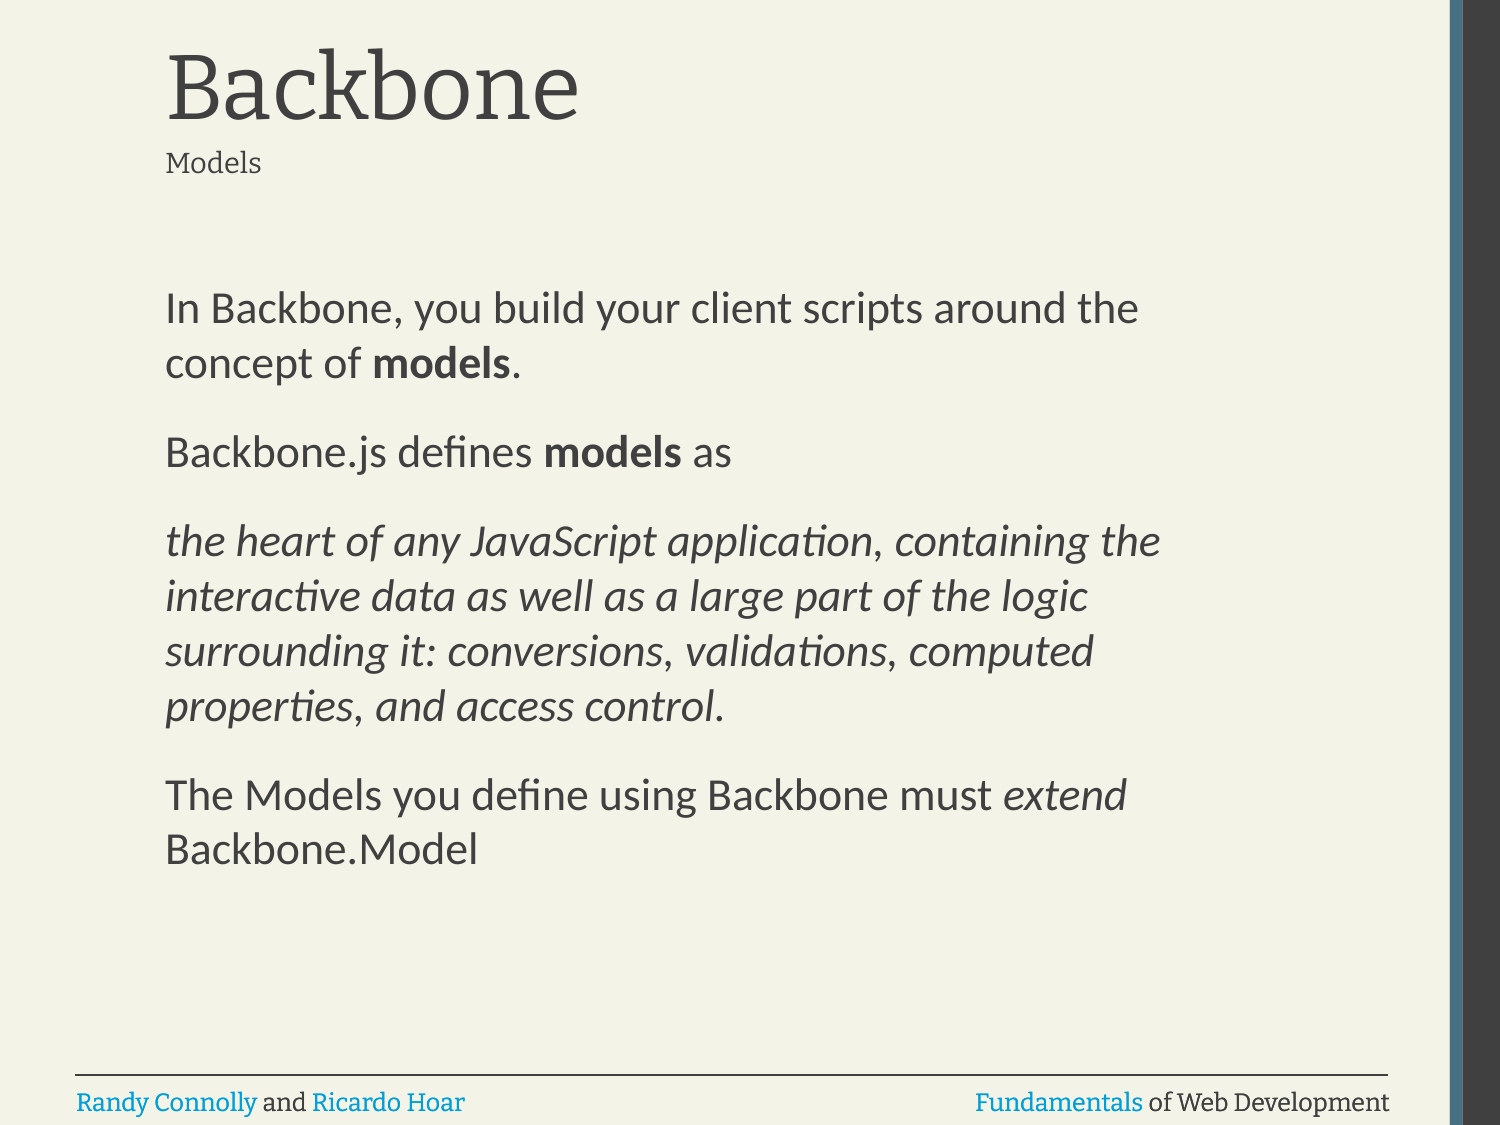

# Backbone
Models
In Backbone, you build your client scripts around the concept of models.
Backbone.js defines models as
the heart of any JavaScript application, containing the interactive data as well as a large part of the logic surrounding it: conversions, validations, computed properties, and access control.
The Models you define using Backbone must extend Backbone.Model